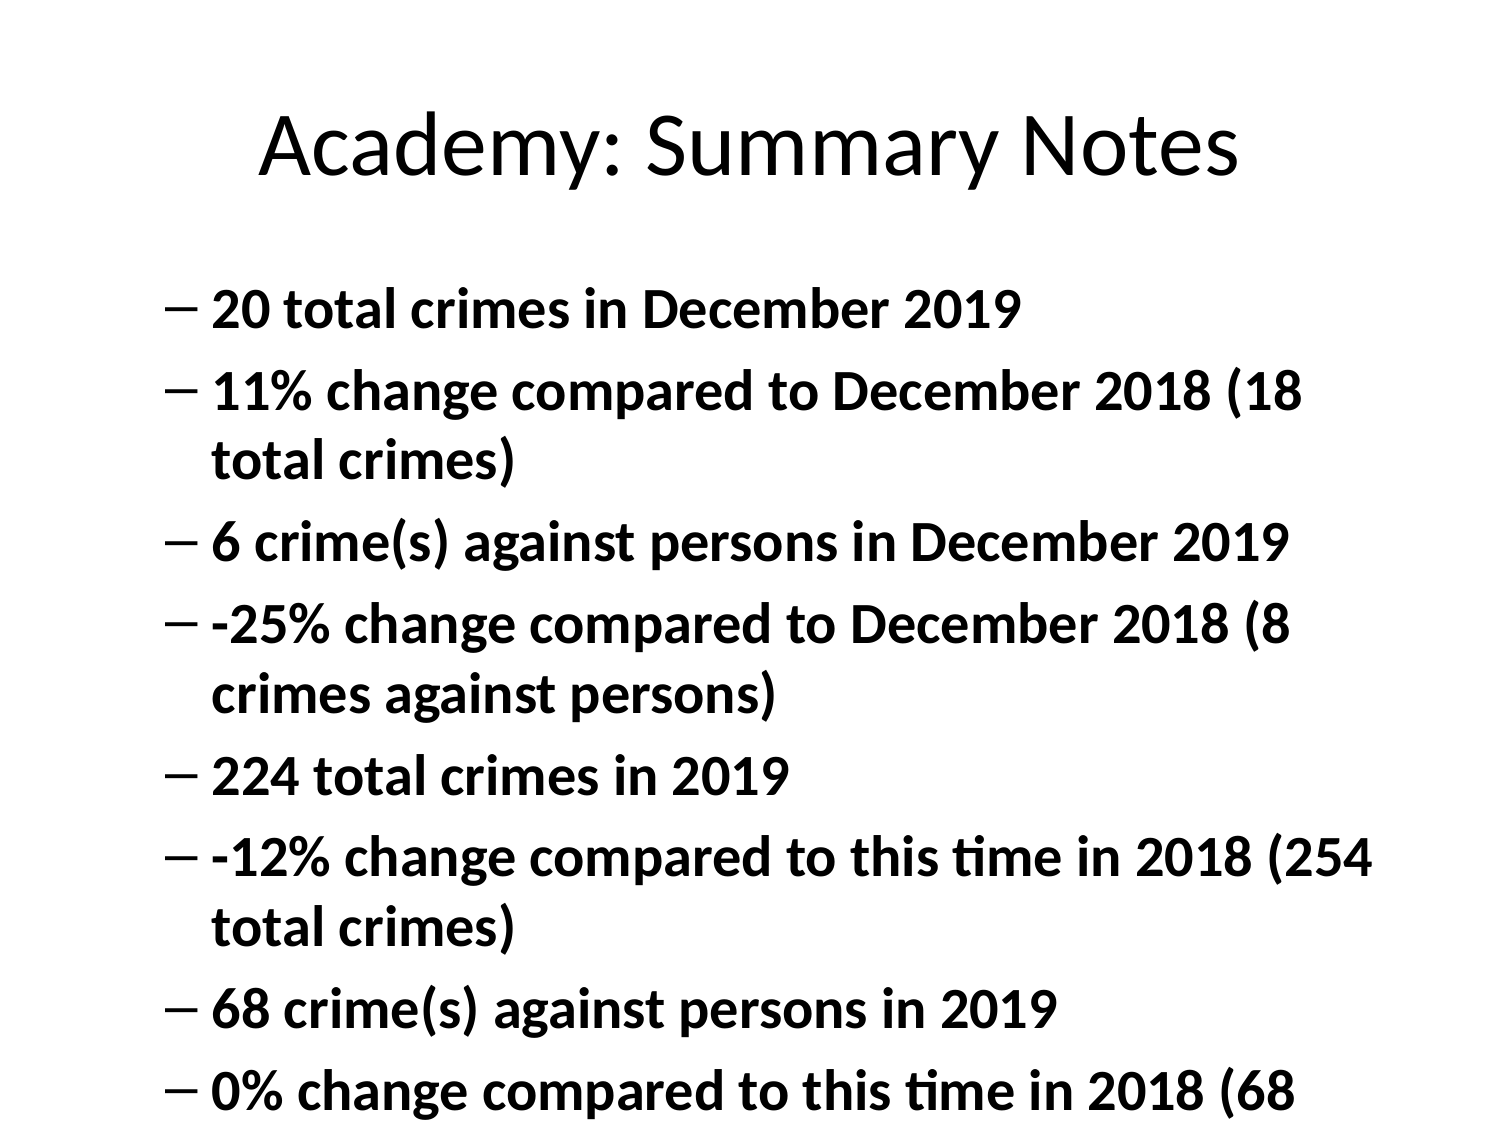

# Academy: Summary Notes
20 total crimes in December 2019
11% change compared to December 2018 (18 total crimes)
6 crime(s) against persons in December 2019
-25% change compared to December 2018 (8 crimes against persons)
224 total crimes in 2019
-12% change compared to this time in 2018 (254 total crimes)
68 crime(s) against persons in 2019
0% change compared to this time in 2018 (68 crimes against persons)